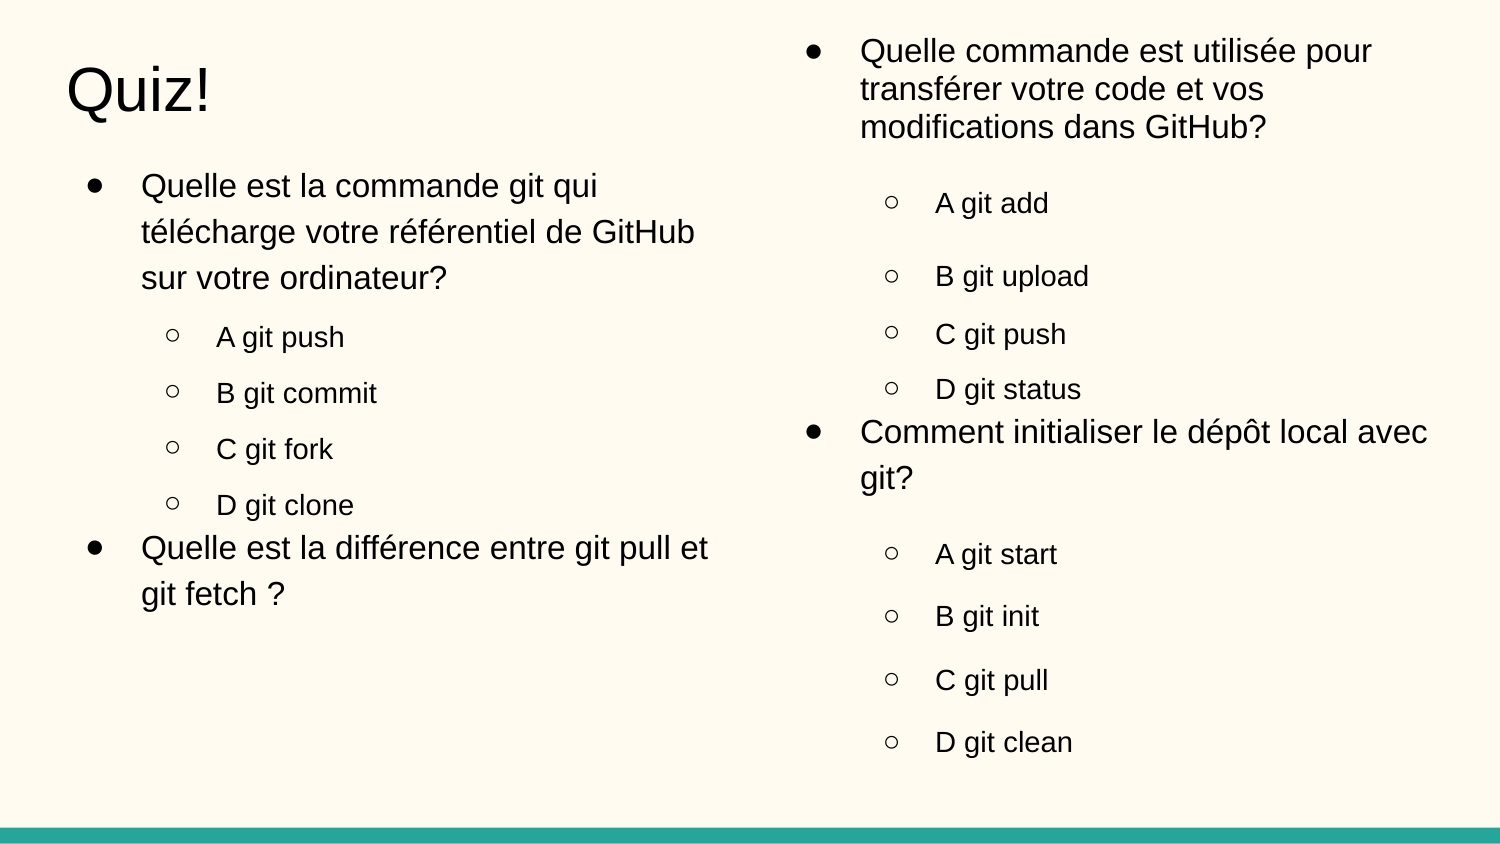

Quelle commande est utilisée pour transférer votre code et vos modifications dans GitHub?
A git add
B git upload
C git push
D git status
Comment initialiser le dépôt local avec git?
A git start
B git init
C git pull
D git clean
# Quiz!
Quelle est la commande git qui télécharge votre référentiel de GitHub sur votre ordinateur?
A git push
B git commit
C git fork
D git clone
Quelle est la différence entre git pull et git fetch ?